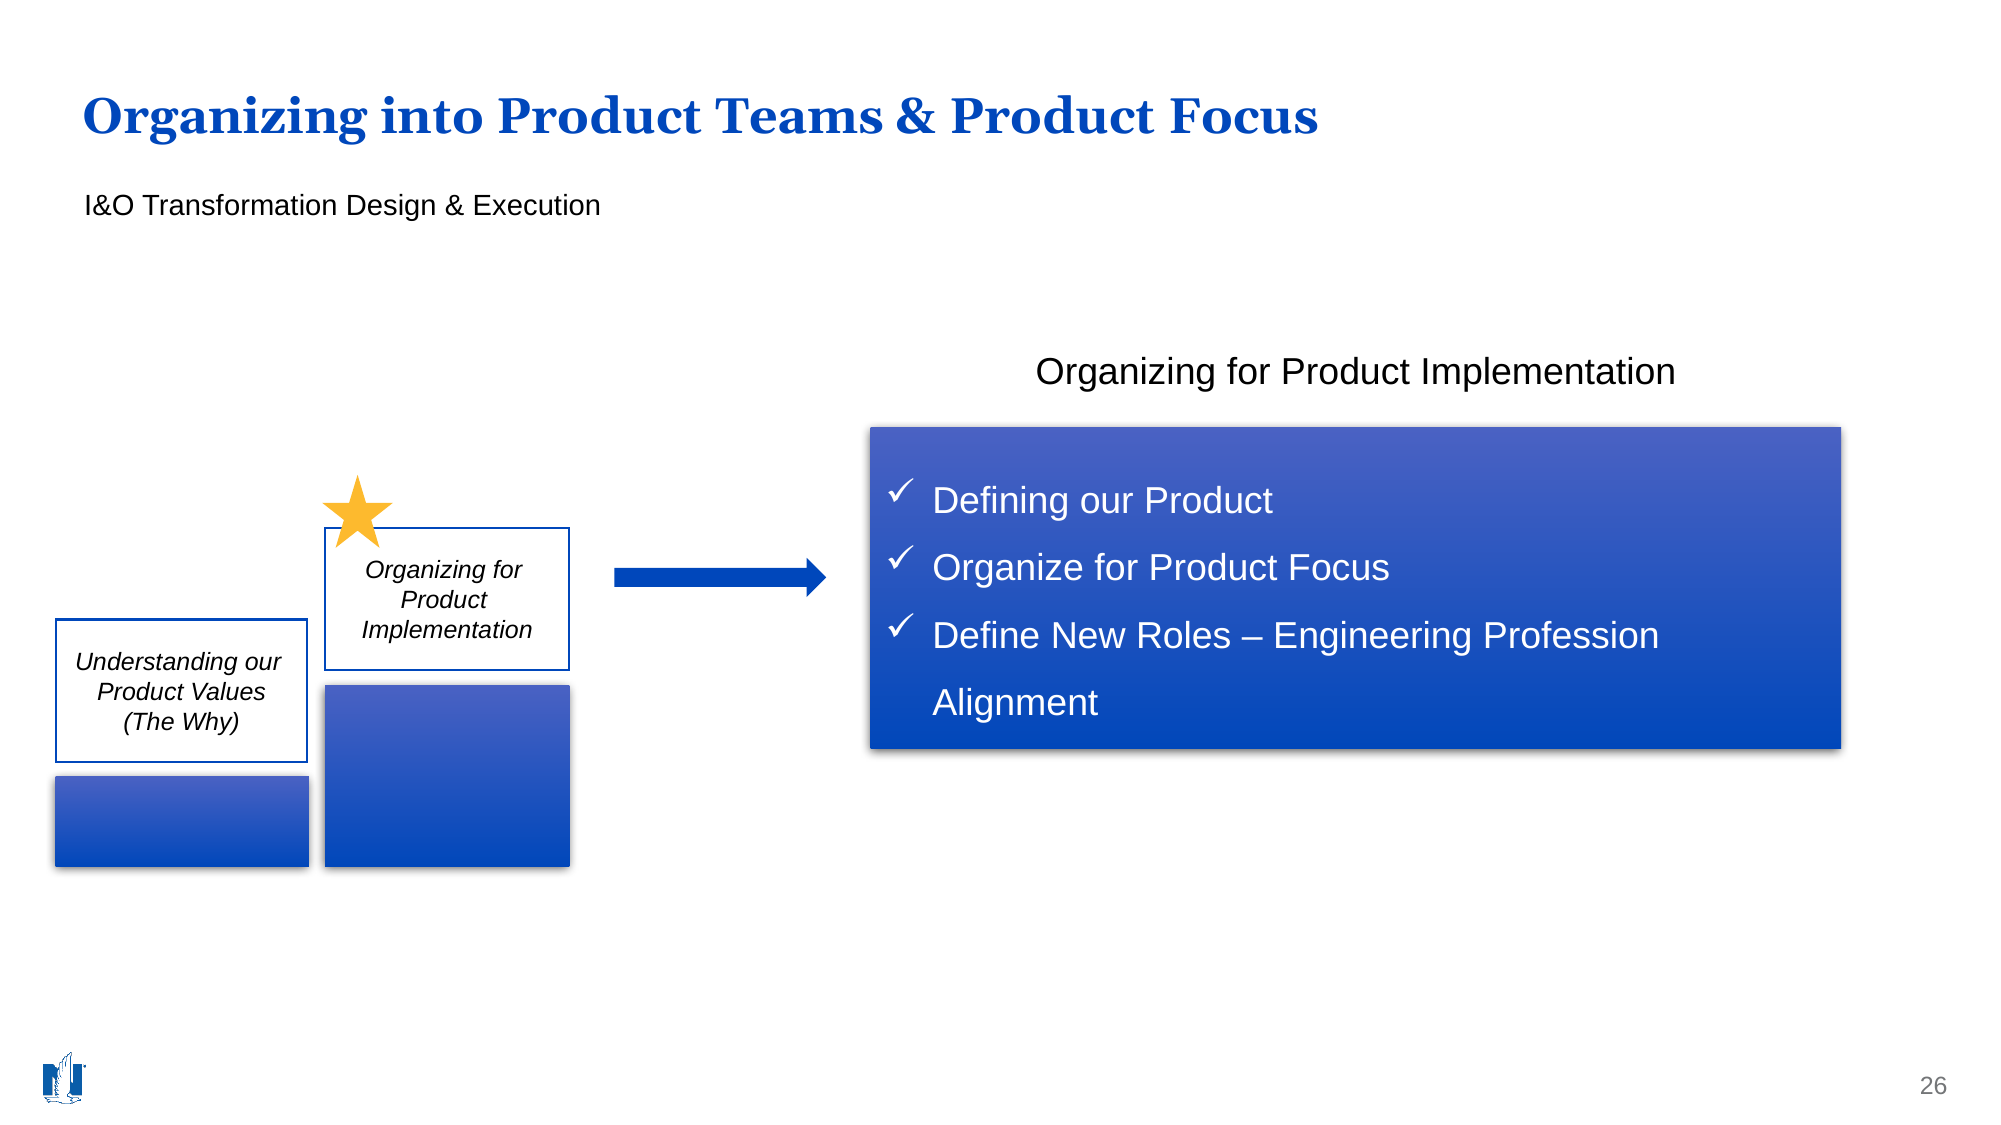

# Organizing into Product Teams & Product Focus
I&O Transformation Design & Execution
Organizing for Product Implementation
Defining our Product
Organize for Product Focus
Define New Roles – Engineering Profession Alignment

Organizing for
Product
Implementation

Understanding our
Product Values
(The Why)

26